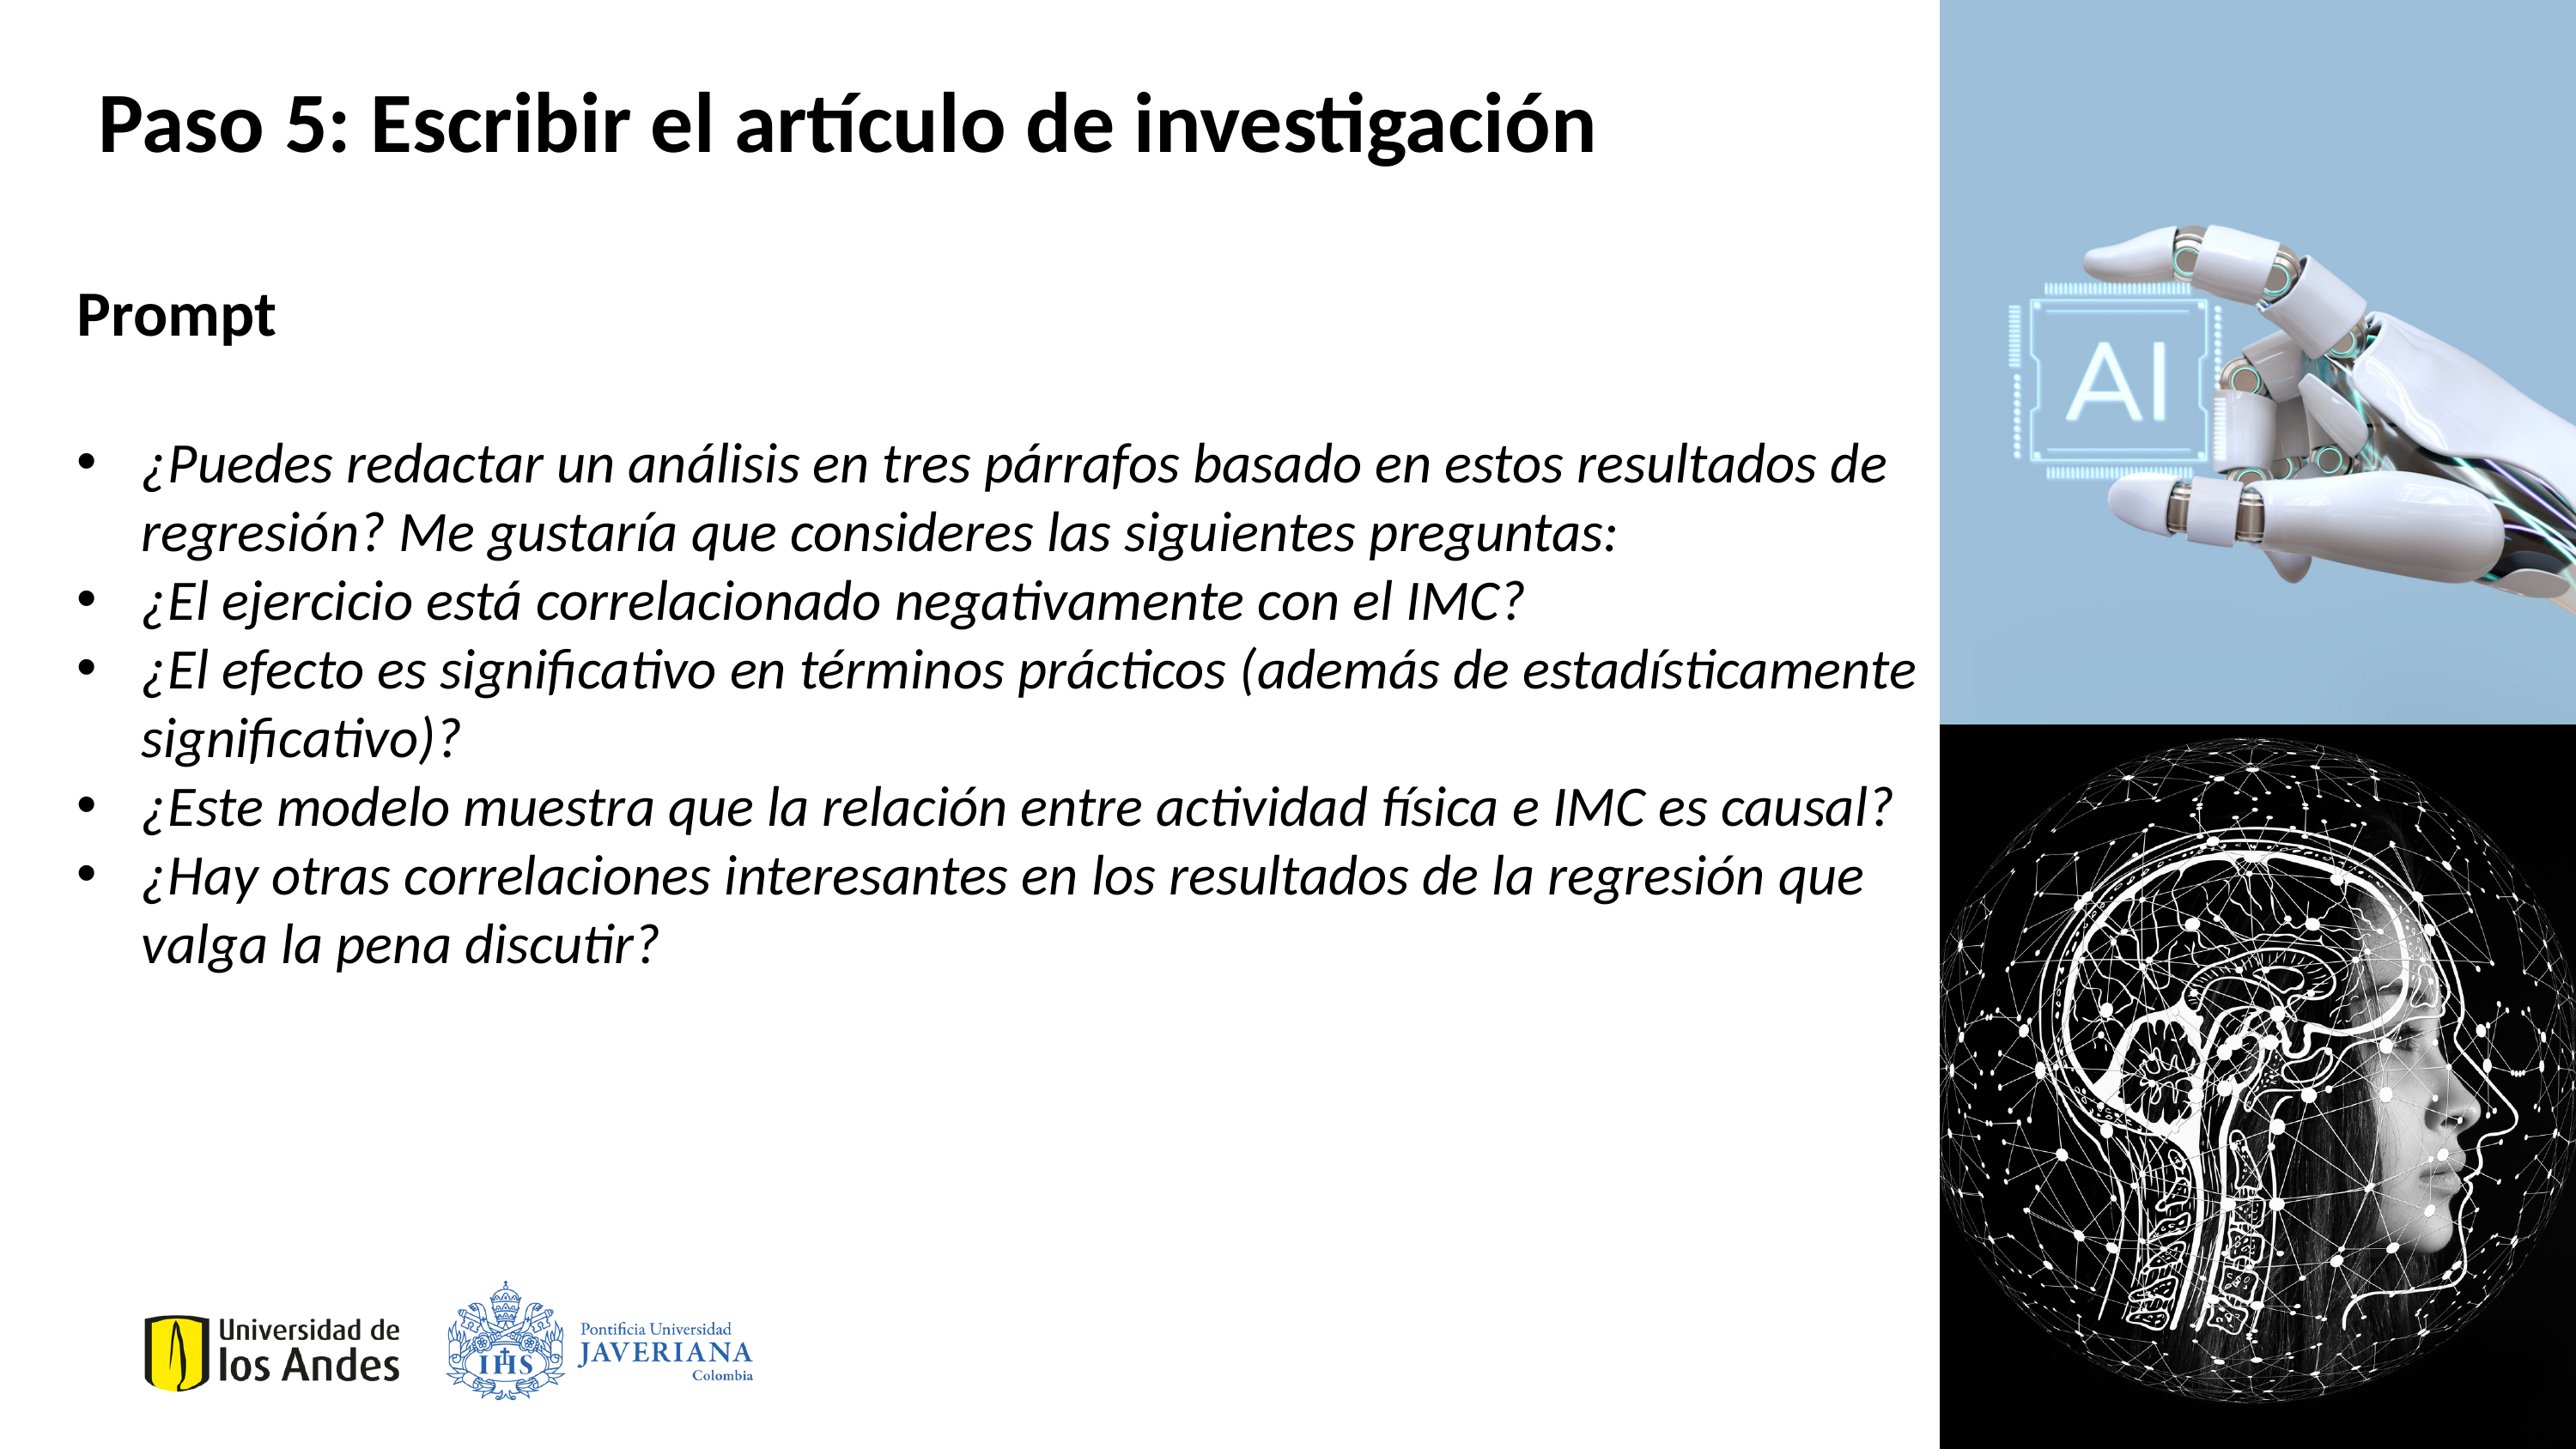

Paso 5: Escribir el artículo de investigación
Prompt

¿Puedes redactar un análisis en tres párrafos basado en estos resultados de regresión? Me gustaría que consideres las siguientes preguntas:
¿El ejercicio está correlacionado negativamente con el IMC?
¿El efecto es significativo en términos prácticos (además de estadísticamente significativo)?
¿Este modelo muestra que la relación entre actividad física e IMC es causal?
¿Hay otras correlaciones interesantes en los resultados de la regresión que valga la pena discutir?